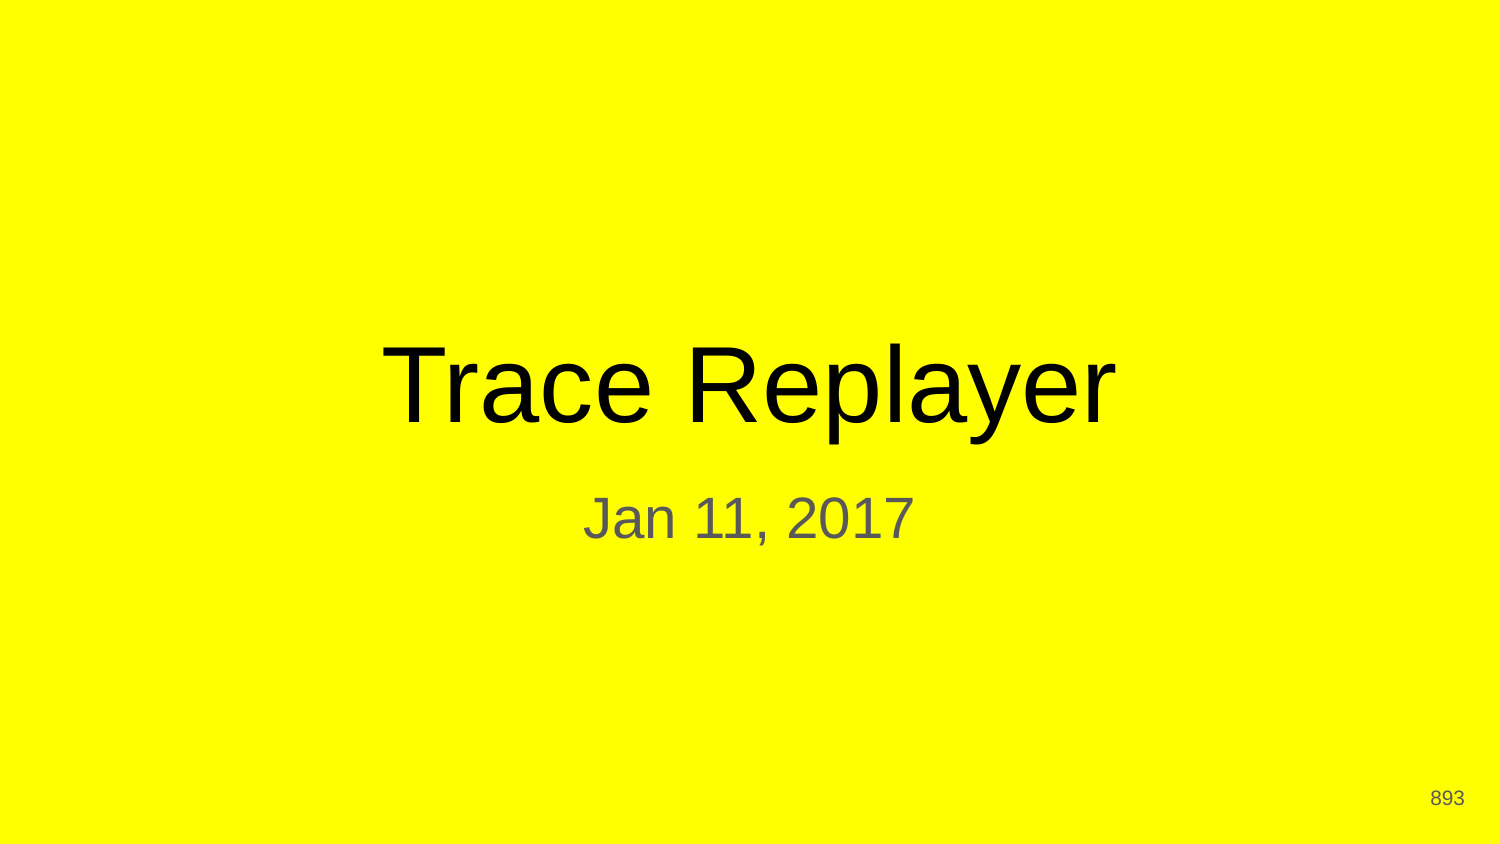

# Trace Replayer
Jan 11, 2017
893